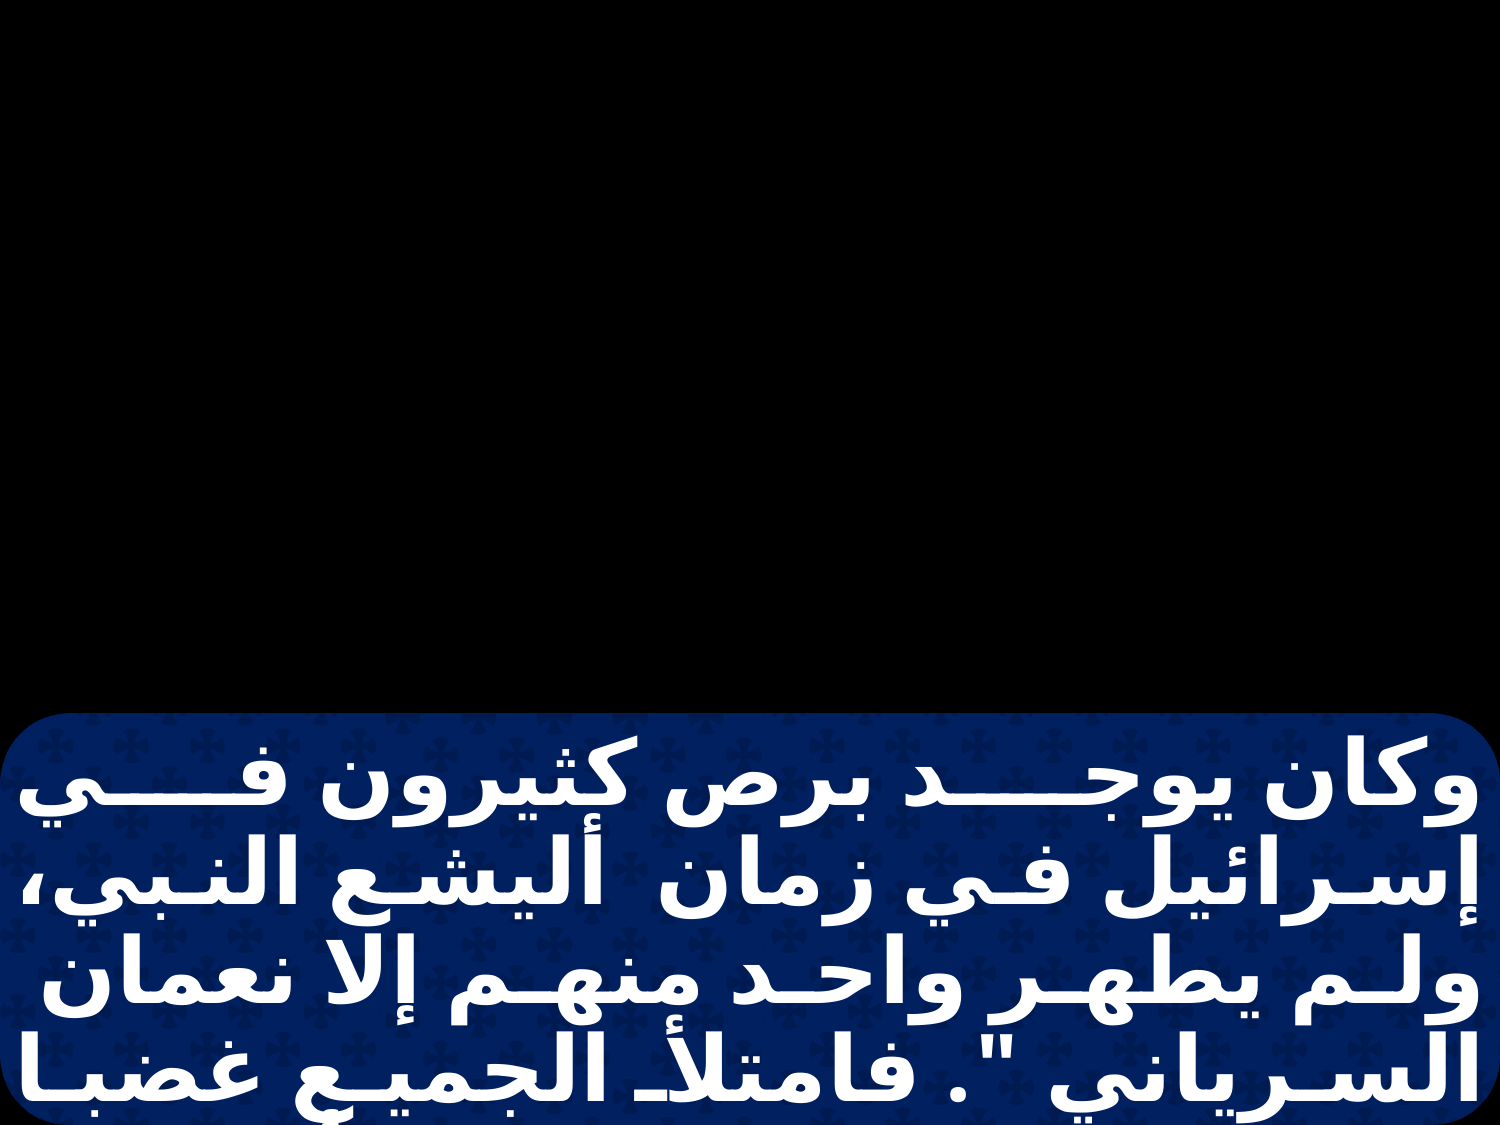

وكان يوجد برص كثيرون في إسرائيل في زمان  أليشع النبي، ولم يطهر واحد منهم إلا نعمان  السرياني ". فامتلأ الجميع غضبا لما سمعوا هذا،  وقاموا فأخرجوه خارج المدينة، وجاءوا به خارجا